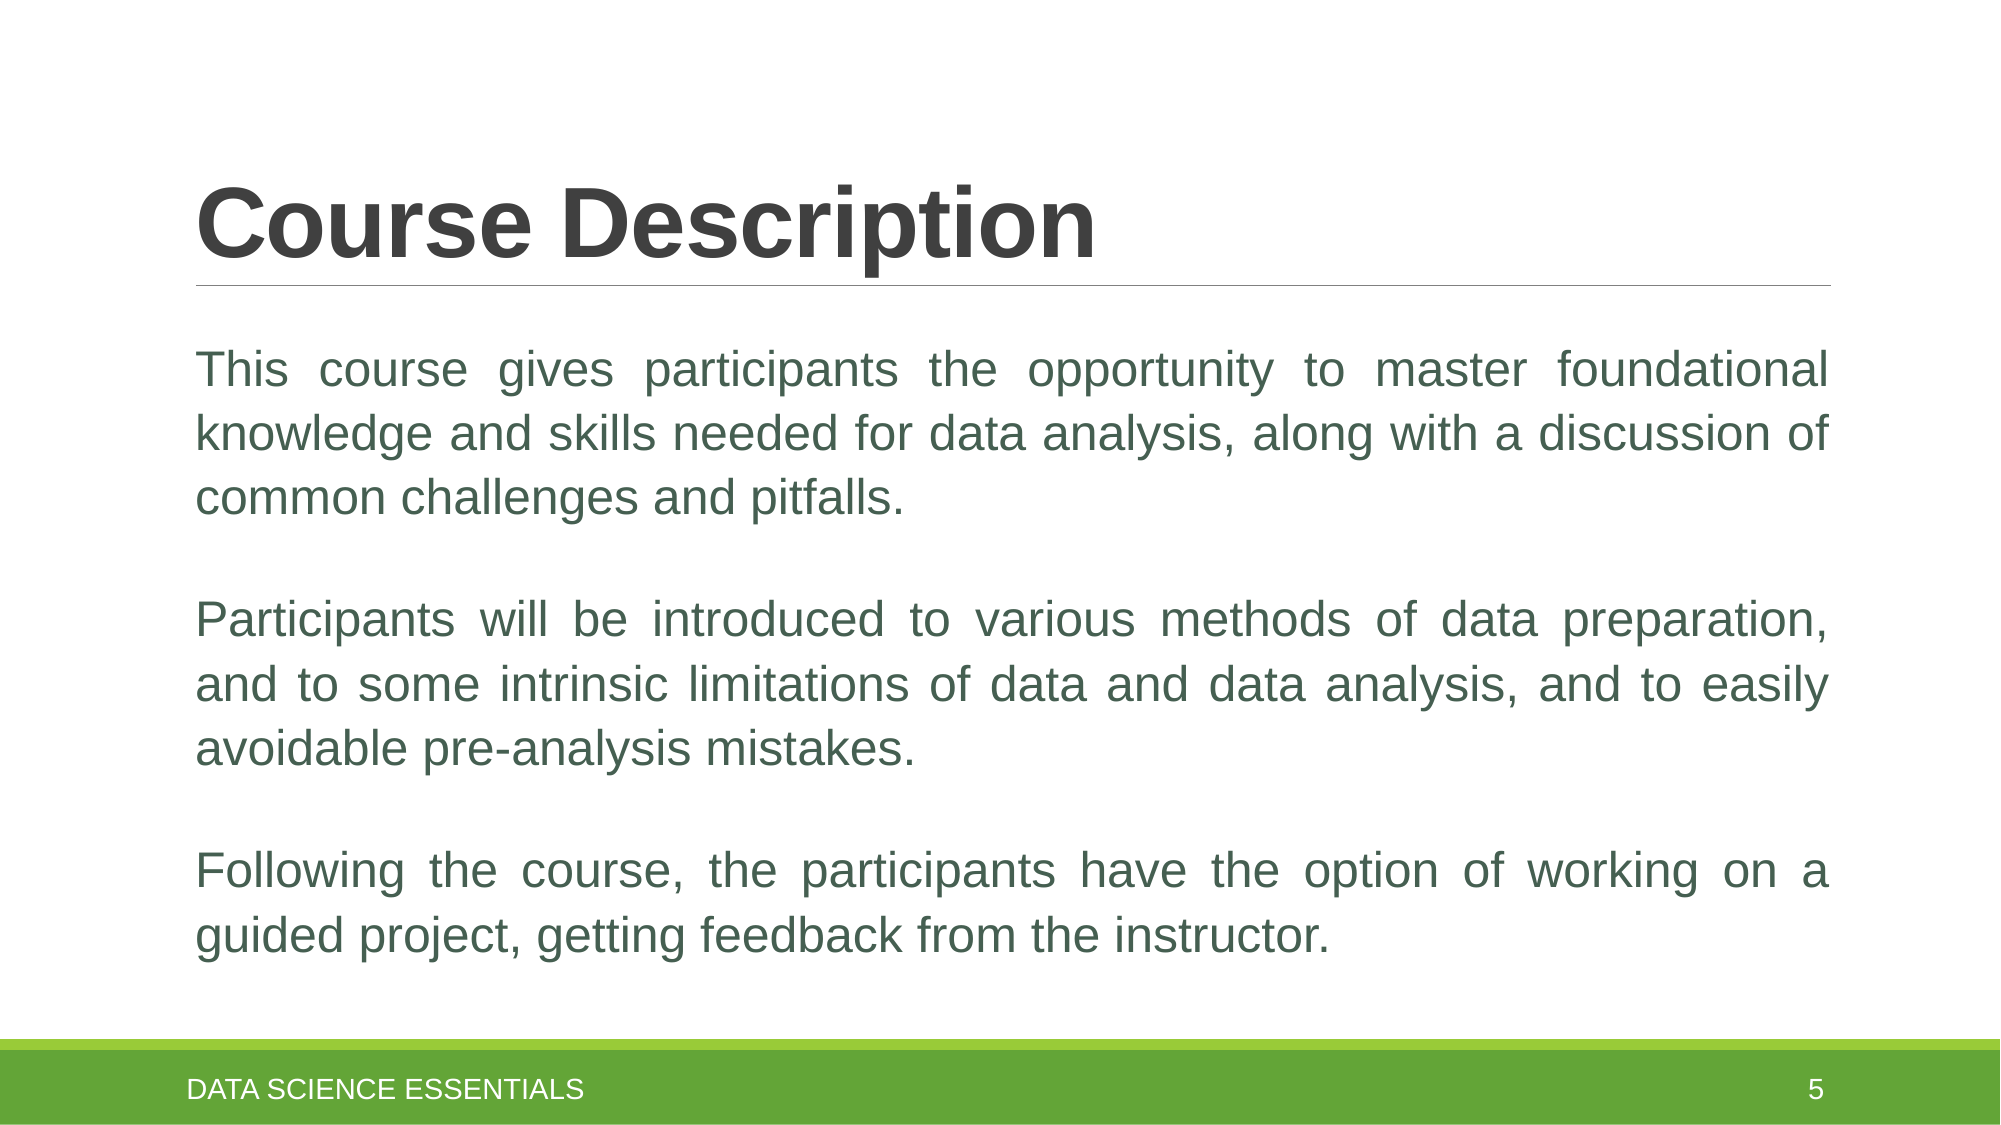

# Course Description
This course gives participants the opportunity to master foundational knowledge and skills needed for data analysis, along with a discussion of common challenges and pitfalls.
Participants will be introduced to various methods of data preparation, and to some intrinsic limitations of data and data analysis, and to easily avoidable pre-analysis mistakes.
Following the course, the participants have the option of working on a guided project, getting feedback from the instructor.
DATA SCIENCE ESSENTIALS
5